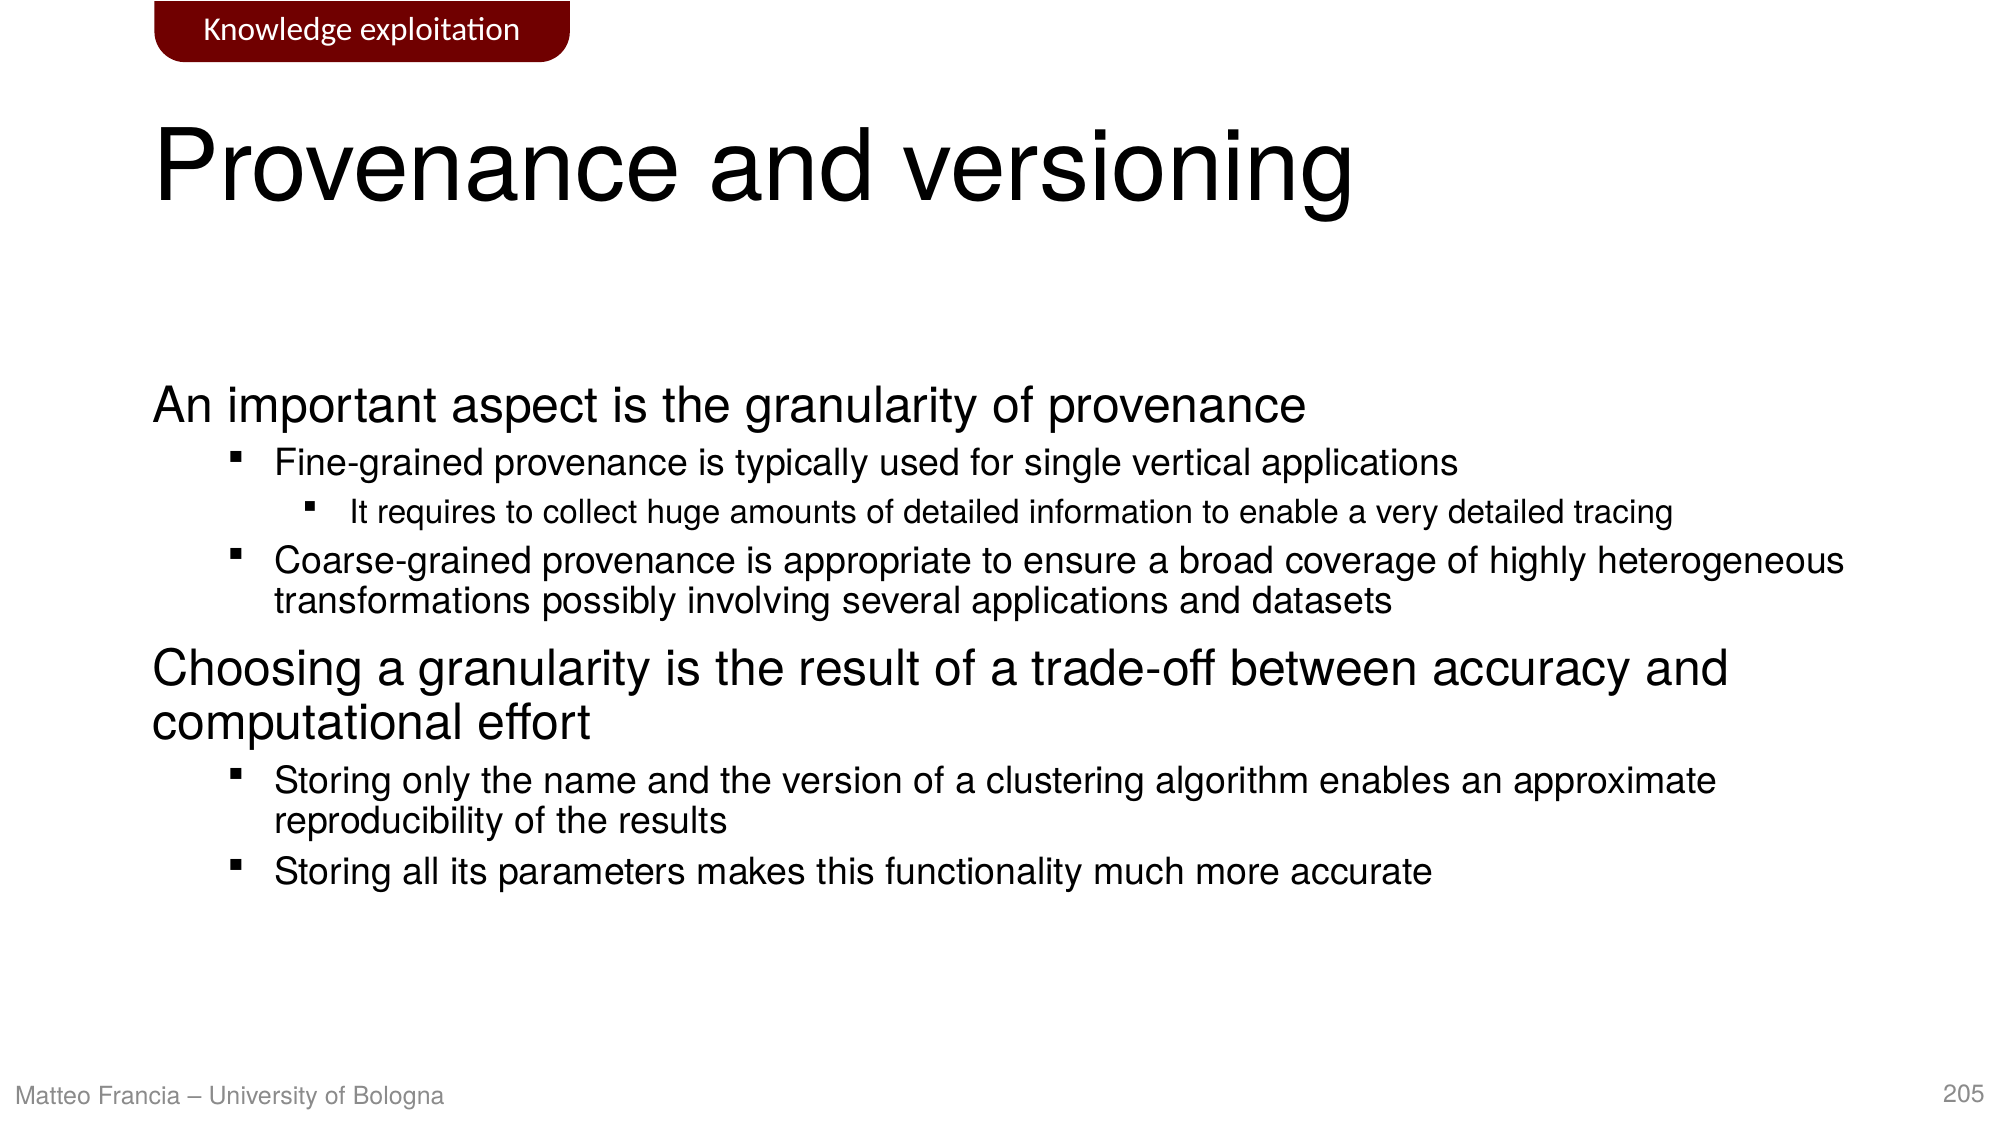

Knowledge exploitation
# Provenance and versioning
An important aspect is the granularity of provenance
Fine-grained provenance is typically used for single vertical applications
It requires to collect huge amounts of detailed information to enable a very detailed tracing
Coarse-grained provenance is appropriate to ensure a broad coverage of highly heterogeneous transformations possibly involving several applications and datasets
Choosing a granularity is the result of a trade-off between accuracy and computational effort
Storing only the name and the version of a clustering algorithm enables an approximate reproducibility of the results
Storing all its parameters makes this functionality much more accurate

205
Matteo Francia – University of Bologna